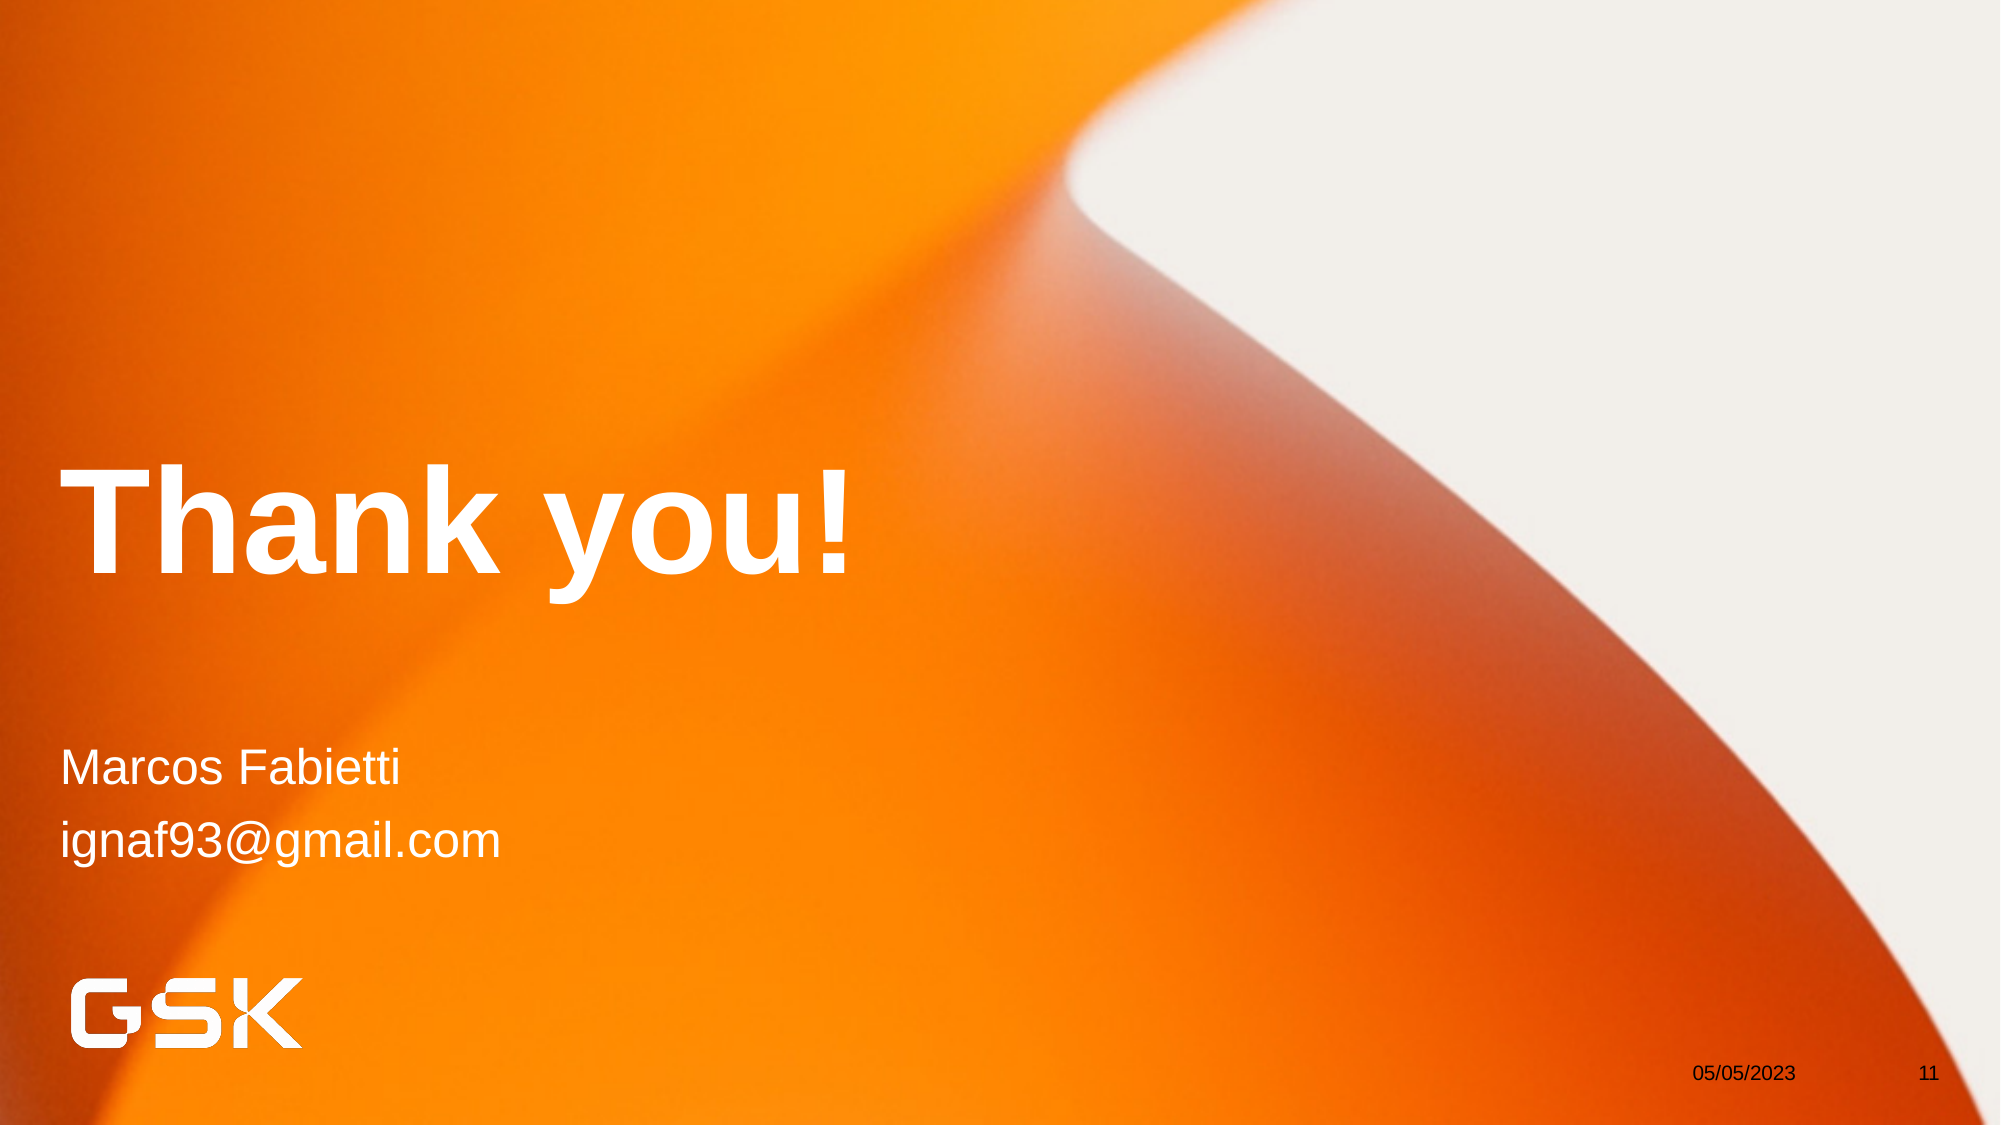

# Thank you!
Marcos Fabietti
ignaf93@gmail.com
05/05/2023
11